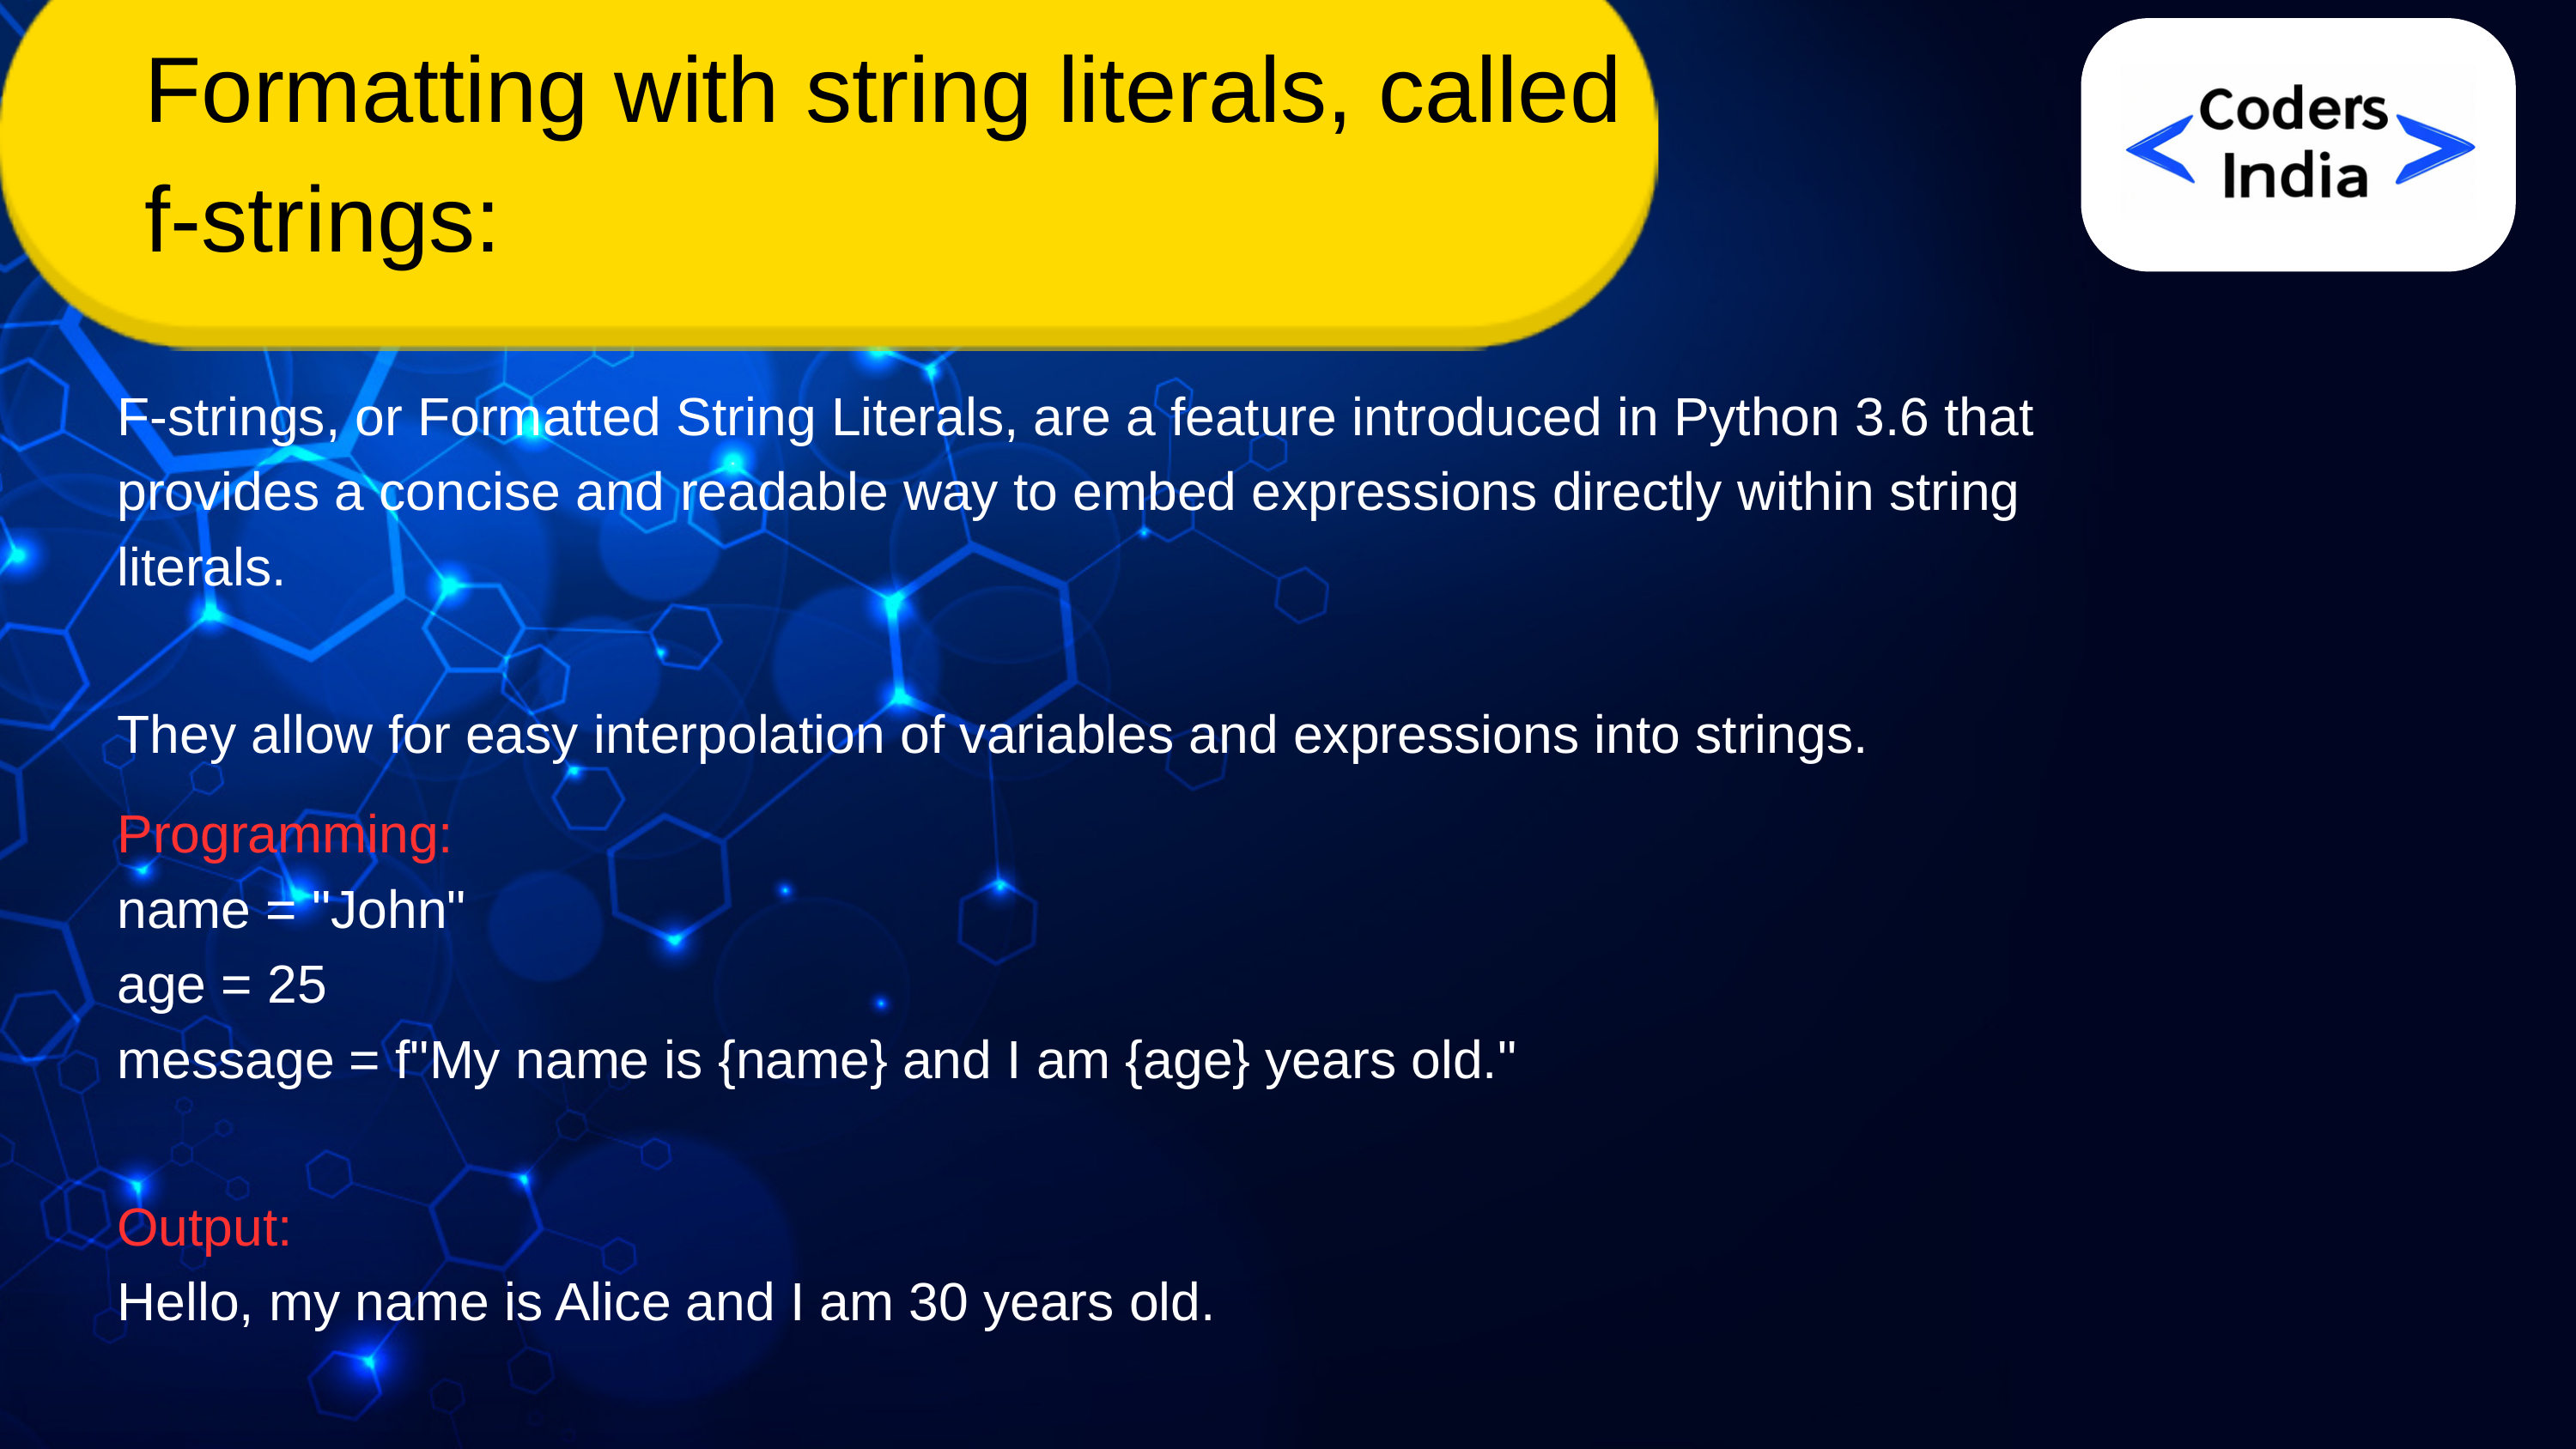

Formatting with string literals, called f-strings:

F-strings, or Formatted String Literals, are a feature introduced in Python 3.6 that provides a concise and readable way to embed expressions directly within string literals.

They allow for easy interpolation of variables and expressions into strings.
Programming:
name = "John"
age = 25
message = f"My name is {name} and I am {age} years old."

Output:
Hello, my name is Alice and I am 30 years old.